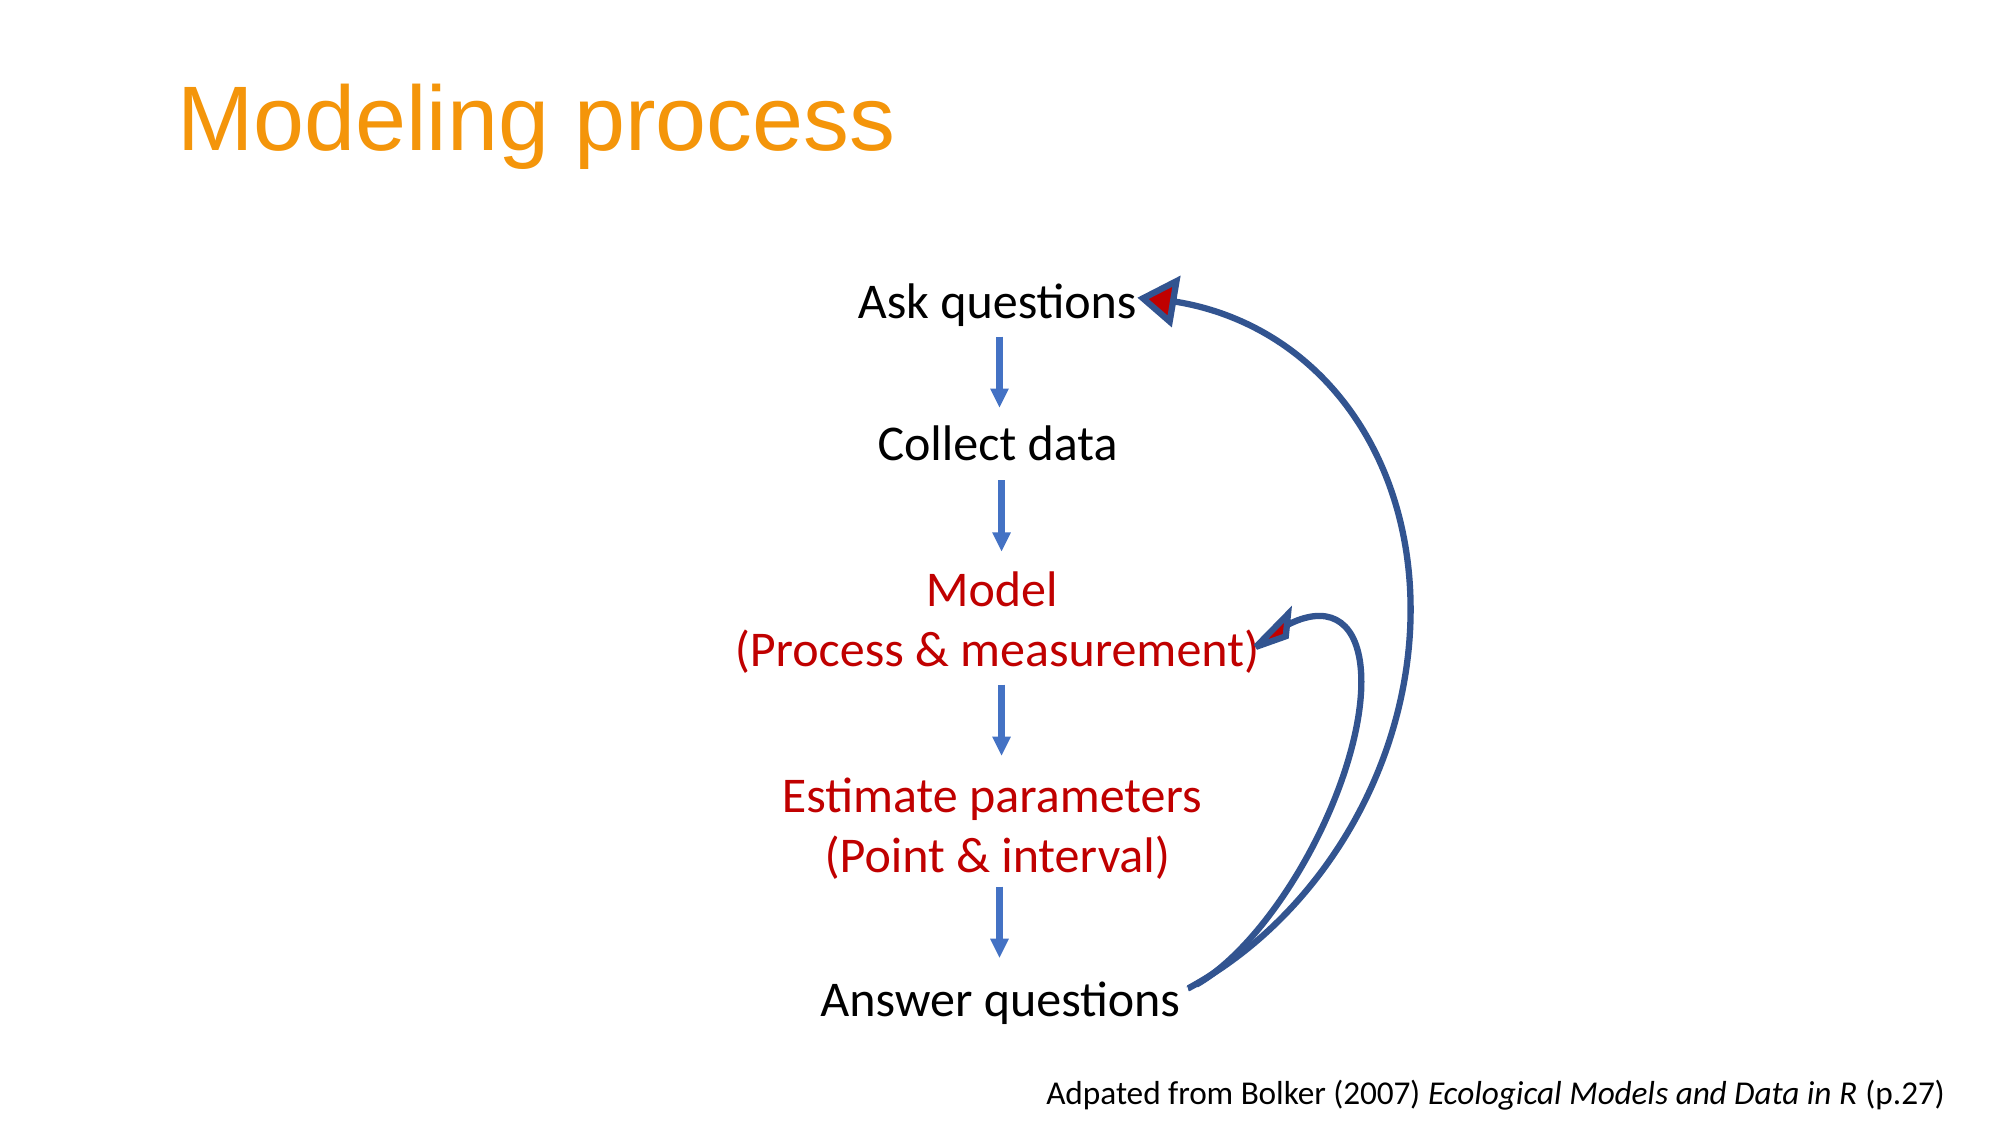

Modeling process
Ask questions

Collect data
Model
(Process & measurement)

Estimate parameters
(Point & interval)
Answer questions
Adpated from Bolker (2007) Ecological Models and Data in R (p.27)